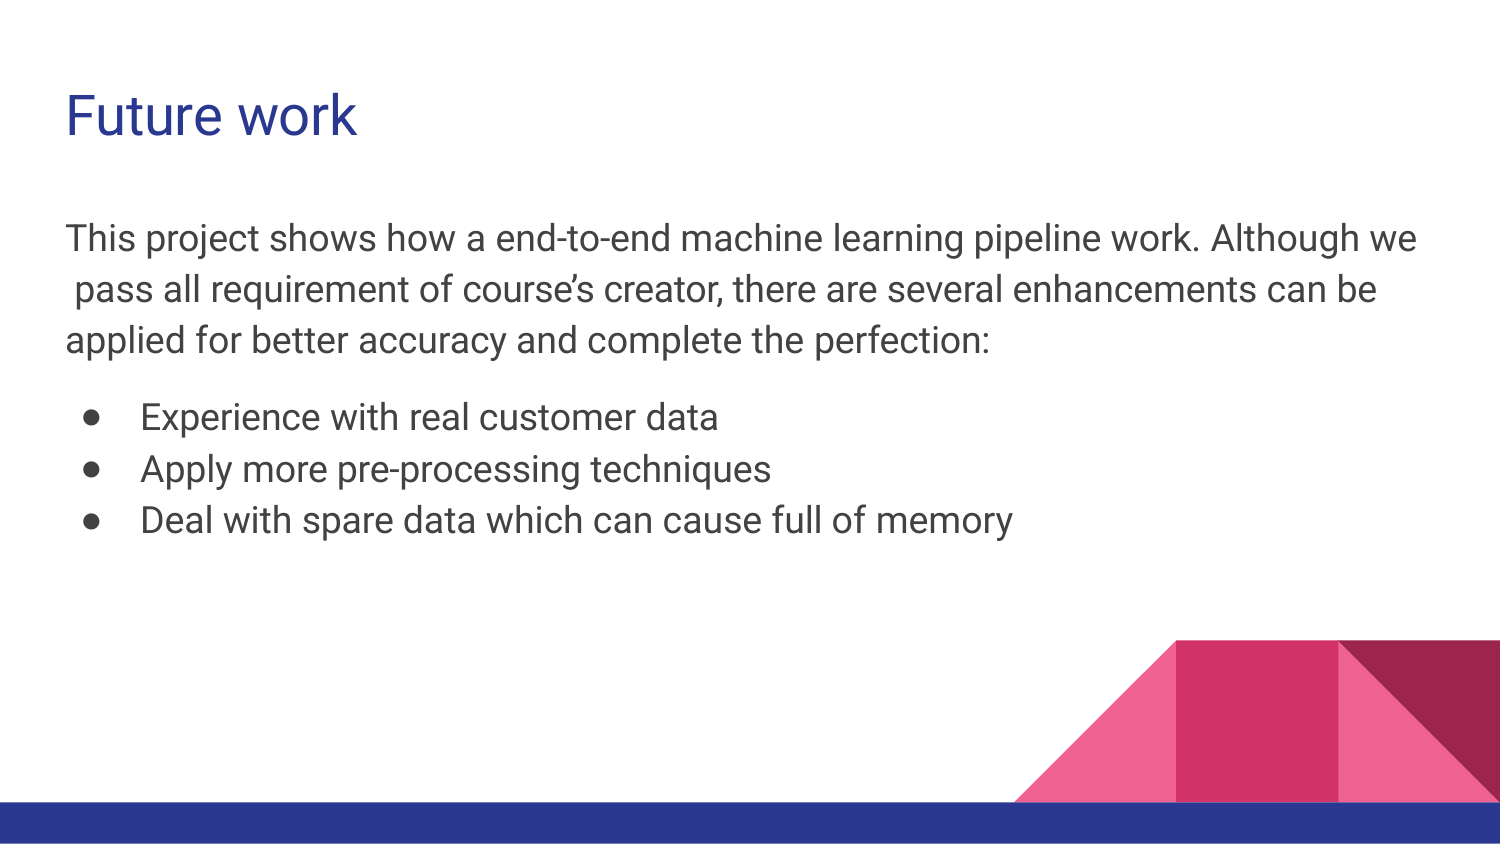

# Future work
This project shows how a end-to-end machine learning pipeline work. Although we  pass all requirement of course’s creator, there are several enhancements can be  applied for better accuracy and complete the perfection:
Experience with real customer data
Apply more pre-processing techniques
Deal with spare data which can cause full of memory